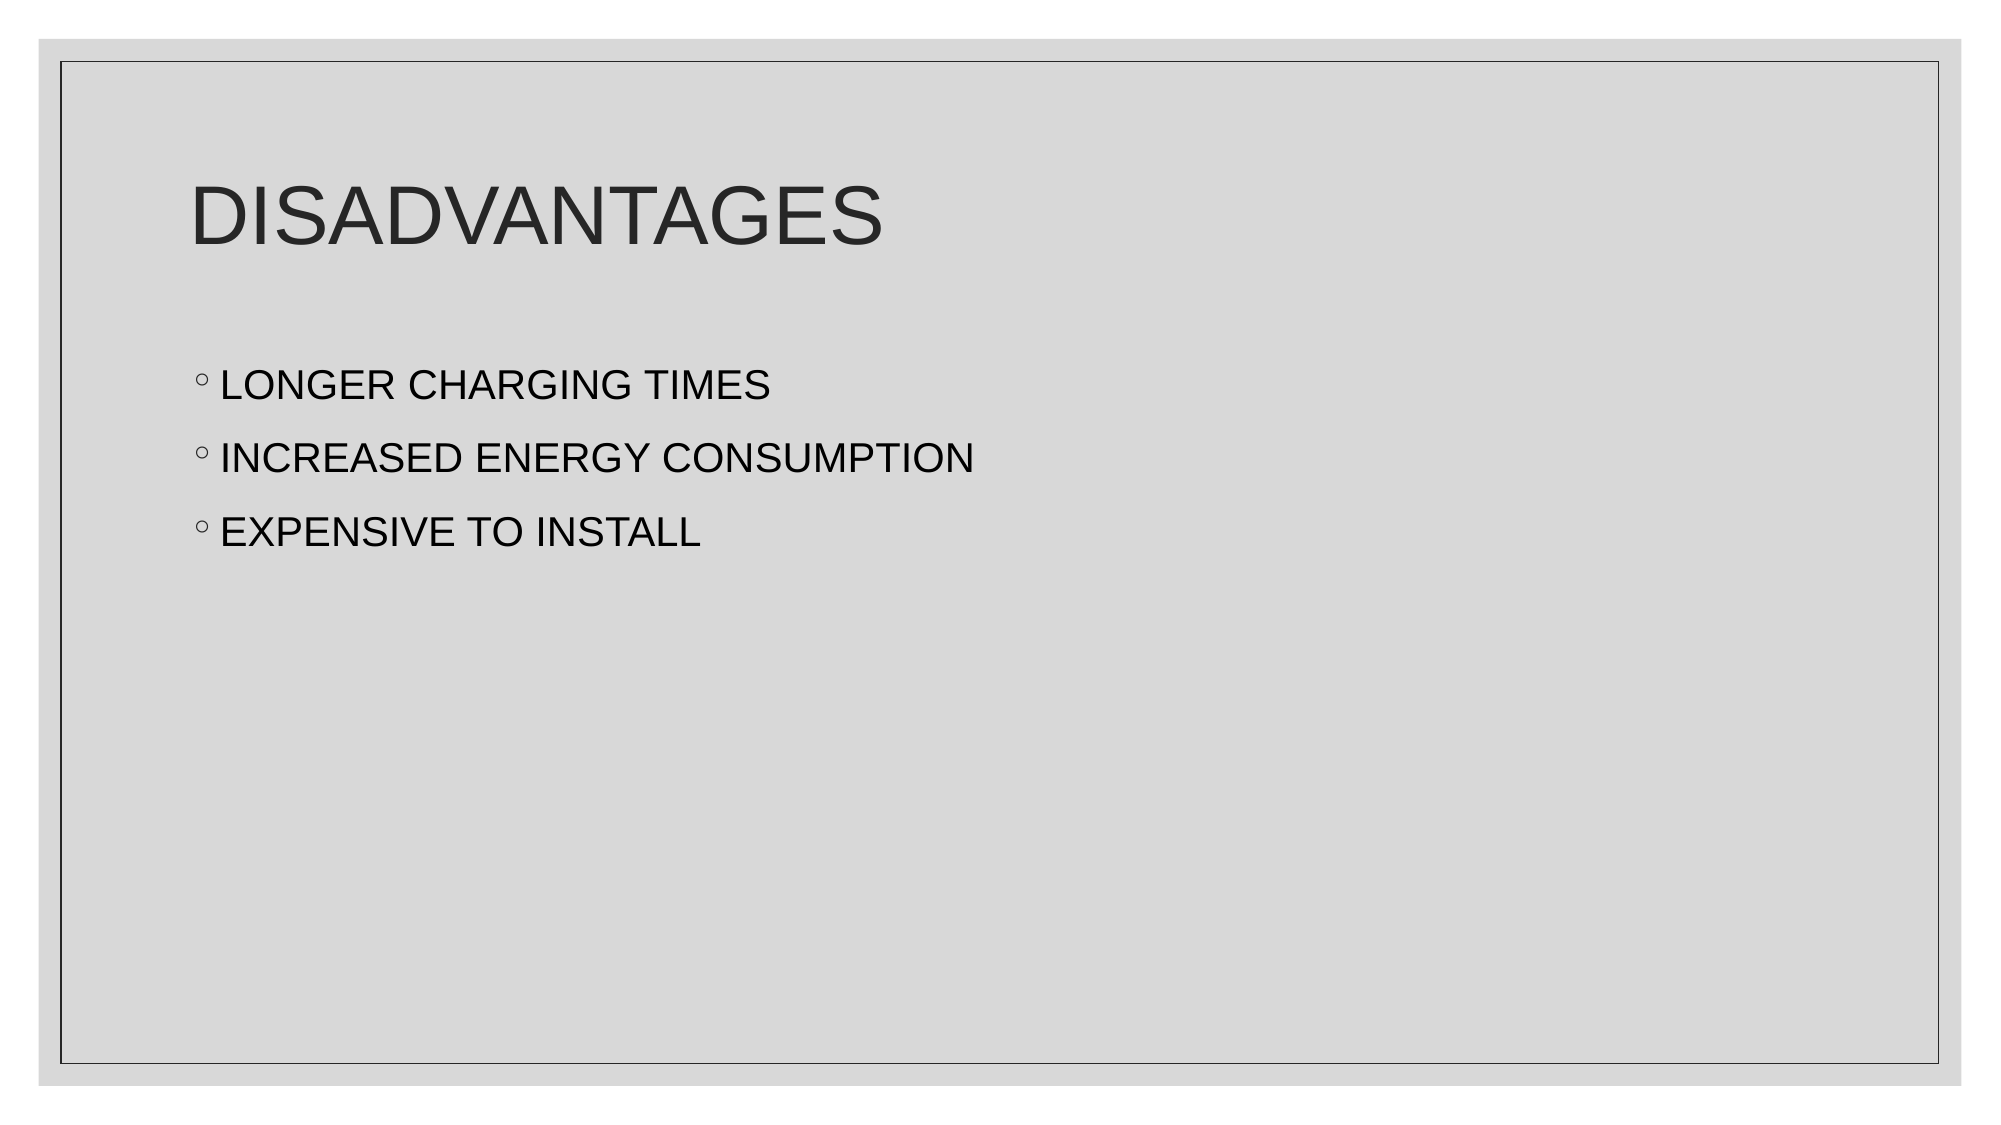

# DISADVANTAGES
LONGER CHARGING TIMES
INCREASED ENERGY CONSUMPTION
EXPENSIVE TO INSTALL